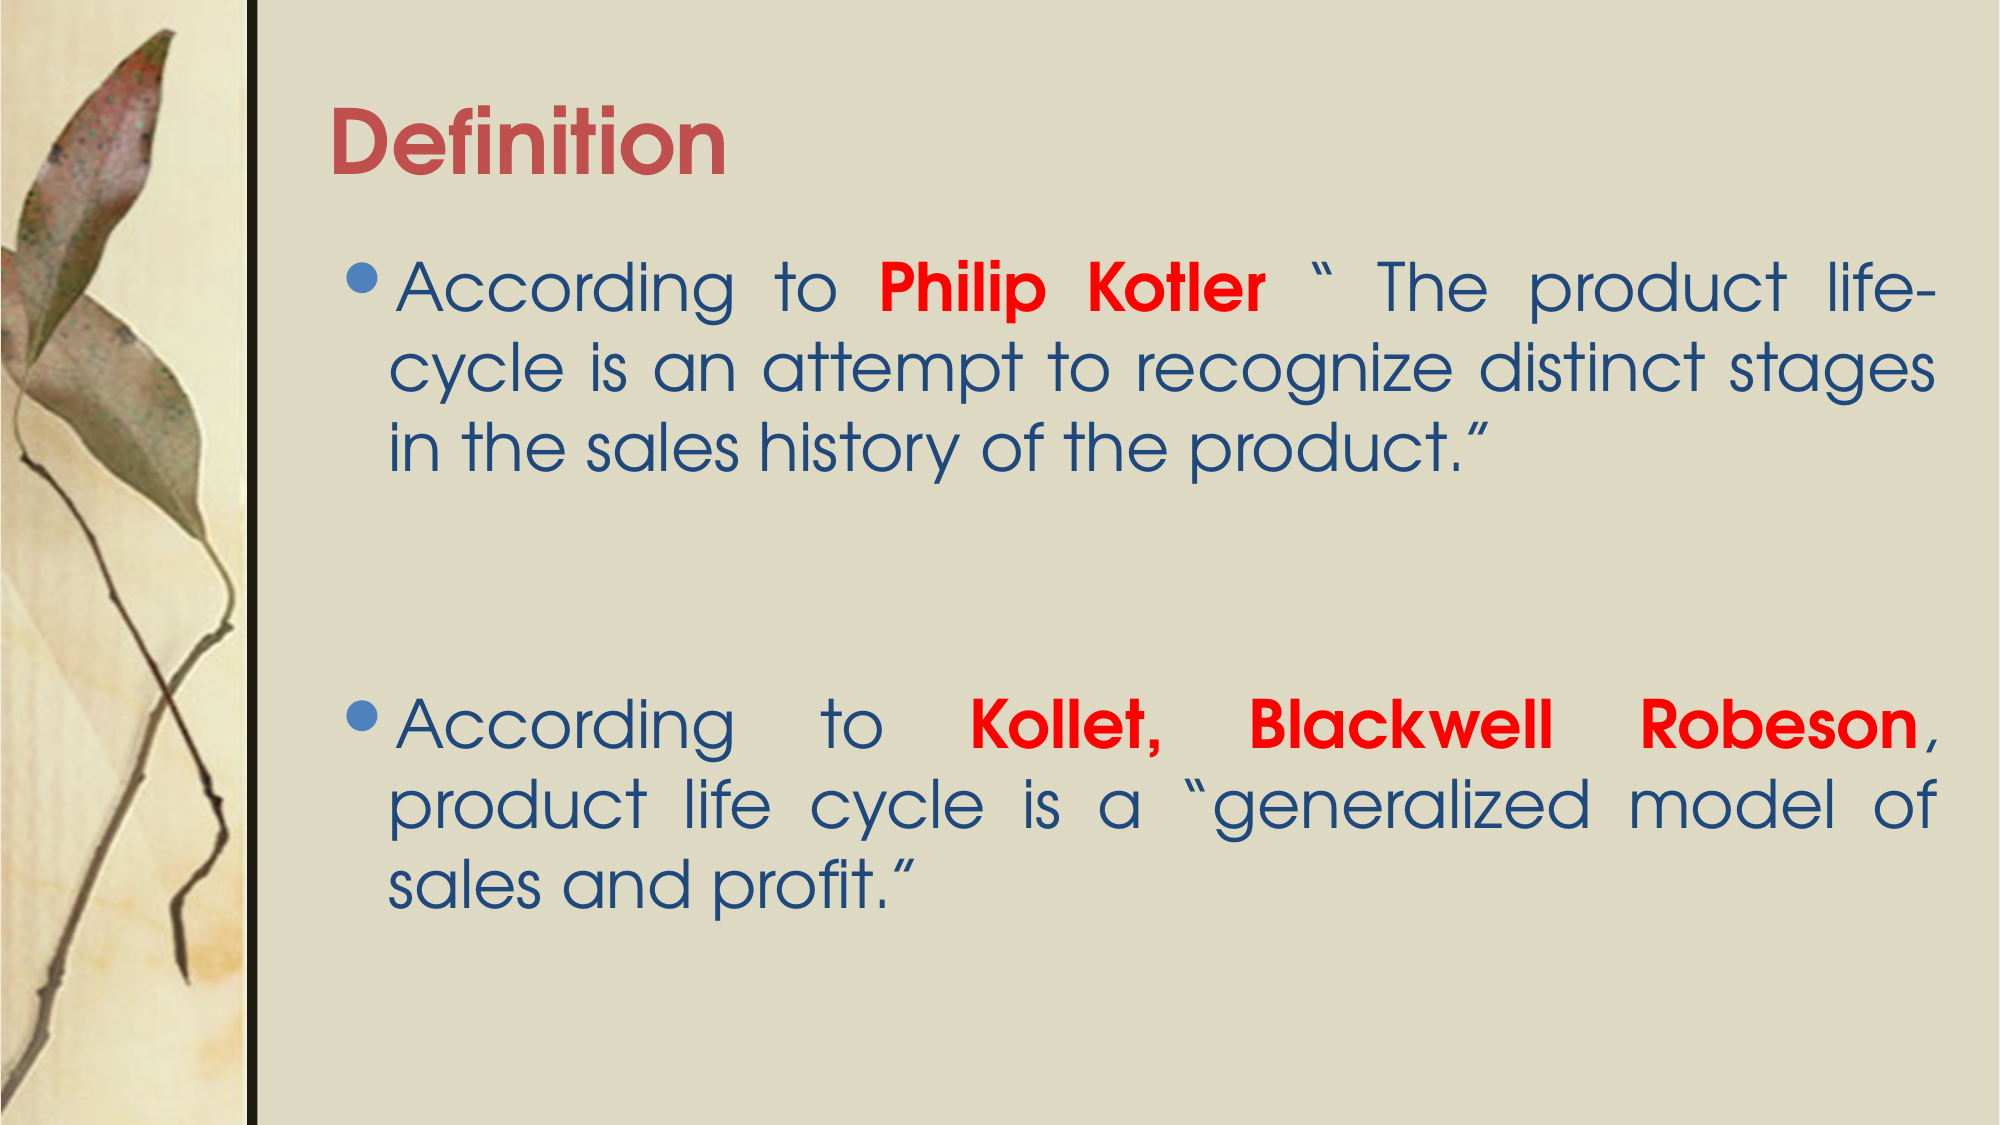

# Definition
According to Philip Kotler “ The product life- cycle is an attempt to recognize distinct stages in the sales history of the product.”

According to Kollet, Blackwell Robeson, product life cycle is a “generalized model of sales and profit.”